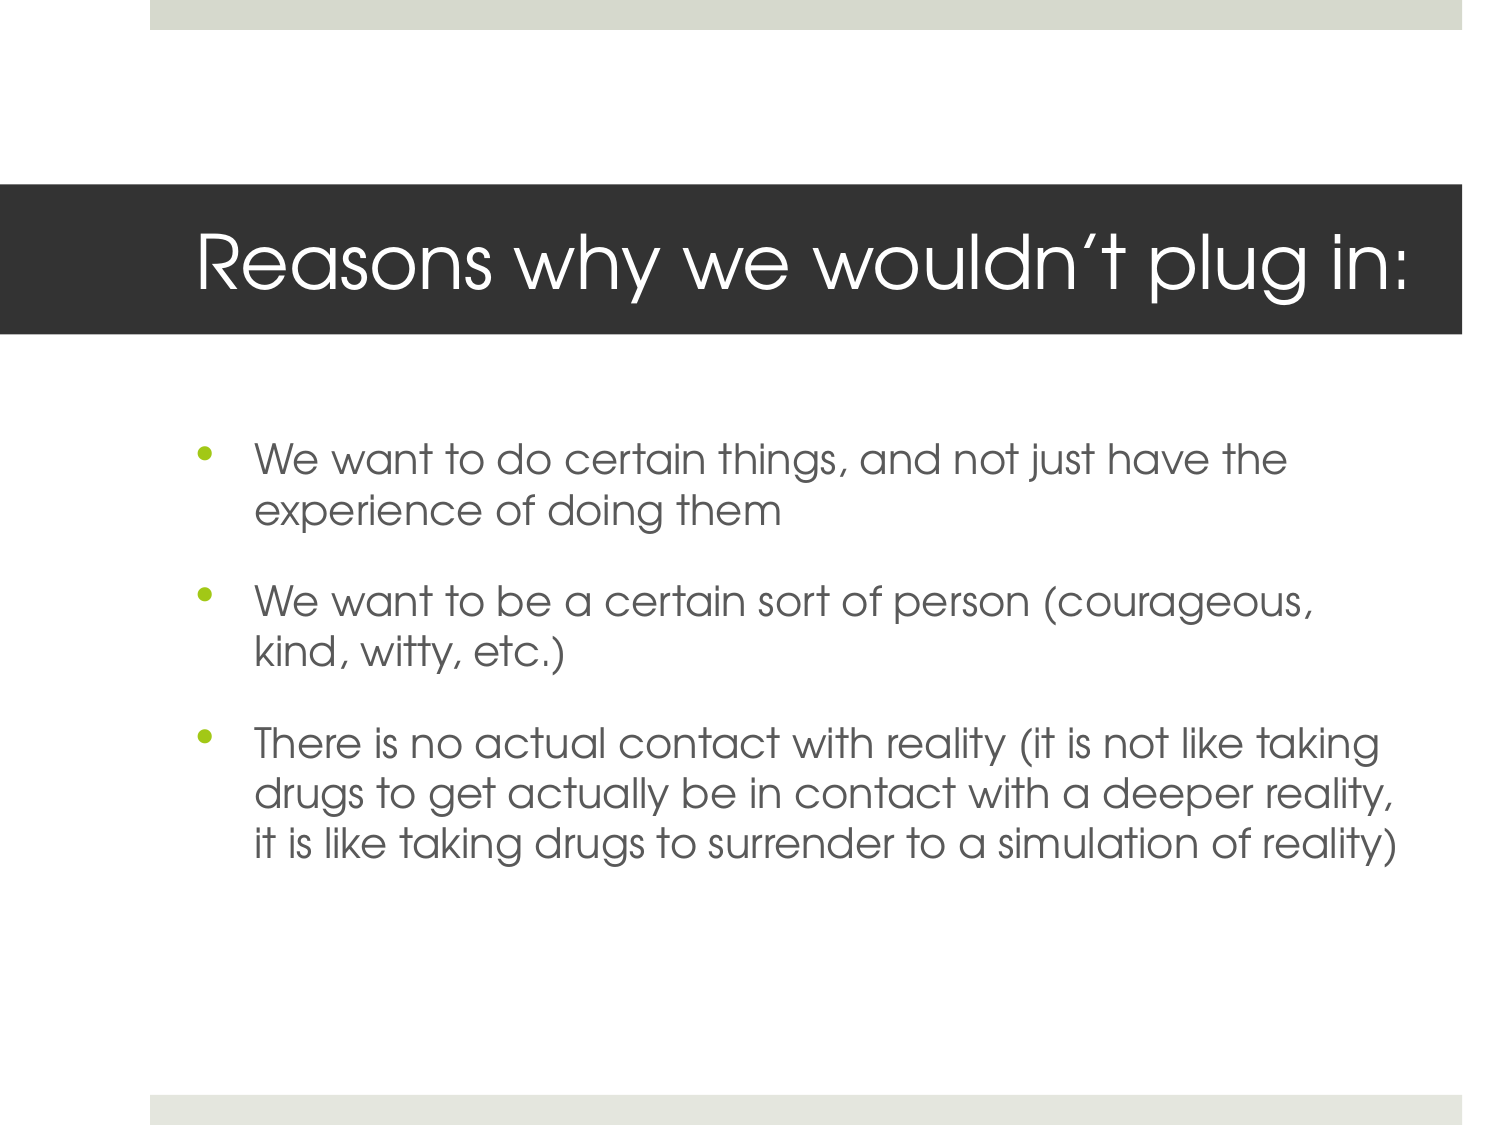

# Reasons why we wouldn’t plug in:
We want to do certain things, and not just have the experience of doing them
We want to be a certain sort of person (courageous, kind, witty, etc.)
There is no actual contact with reality (it is not like taking drugs to get actually be in contact with a deeper reality, it is like taking drugs to surrender to a simulation of reality)